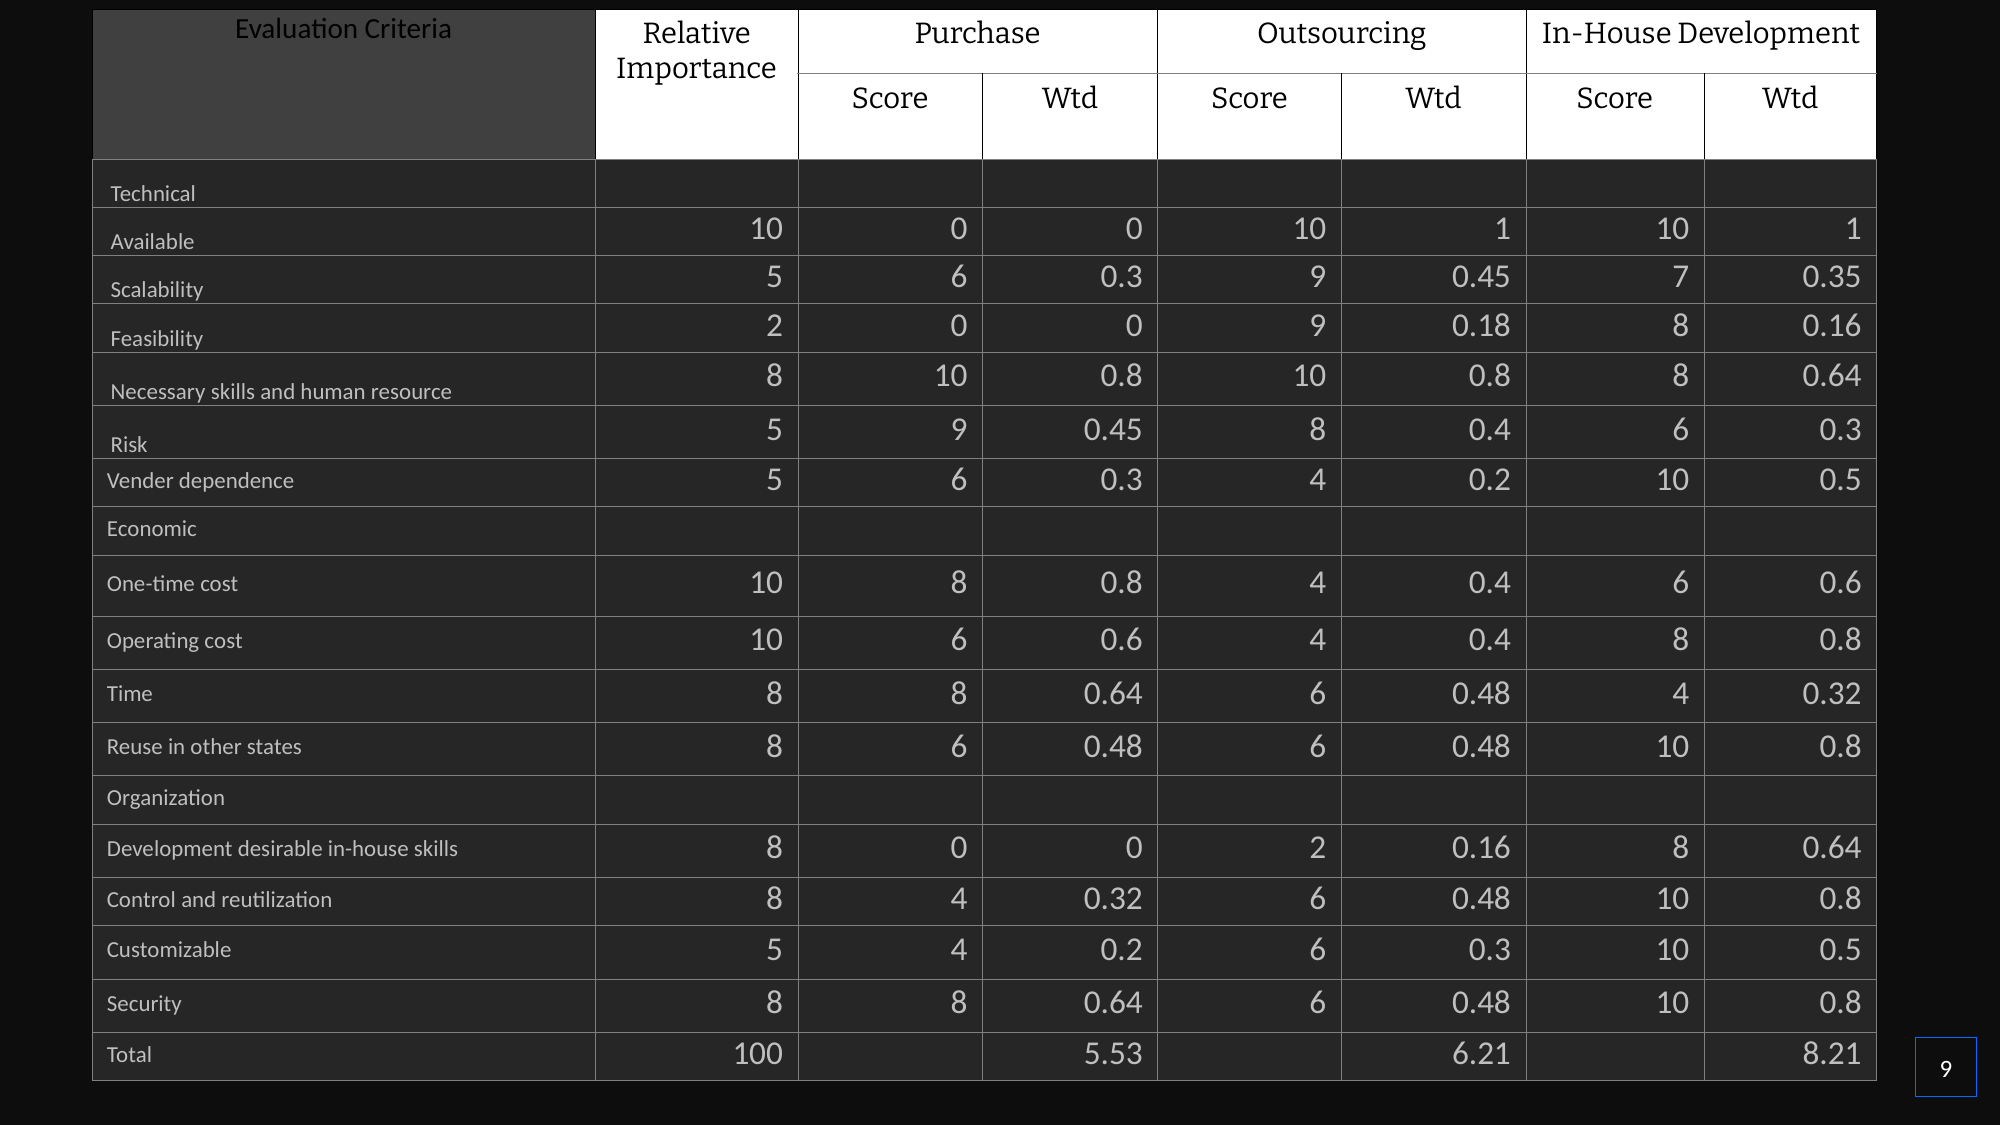

| Evaluation Criteria | Relative Importance | Purchase |  | Outsourcing |  | In-House Development |  |
| --- | --- | --- | --- | --- | --- | --- | --- |
|  |  | Score | Wtd | Score | Wtd | Score | Wtd |
| Technical |  |  |  |  |  |  |  |
| Available | 10 | 0 | 0 | 10 | 1 | 10 | 1 |
| Scalability | 5 | 6 | 0.3 | 9 | 0.45 | 7 | 0.35 |
| Feasibility | 2 | 0 | 0 | 9 | 0.18 | 8 | 0.16 |
| Necessary skills and human resource | 8 | 10 | 0.8 | 10 | 0.8 | 8 | 0.64 |
| Risk | 5 | 9 | 0.45 | 8 | 0.4 | 6 | 0.3 |
| Vender dependence | 5 | 6 | 0.3 | 4 | 0.2 | 10 | 0.5 |
| Economic |  |  |  |  |  |  |  |
| One-time cost | 10 | 8 | 0.8 | 4 | 0.4 | 6 | 0.6 |
| Operating cost | 10 | 6 | 0.6 | 4 | 0.4 | 8 | 0.8 |
| Time | 8 | 8 | 0.64 | 6 | 0.48 | 4 | 0.32 |
| Reuse in other states | 8 | 6 | 0.48 | 6 | 0.48 | 10 | 0.8 |
| Organization |  |  |  |  |  |  |  |
| Development desirable in-house skills | 8 | 0 | 0 | 2 | 0.16 | 8 | 0.64 |
| Control and reutilization | 8 | 4 | 0.32 | 6 | 0.48 | 10 | 0.8 |
| Customizable | 5 | 4 | 0.2 | 6 | 0.3 | 10 | 0.5 |
| Security | 8 | 8 | 0.64 | 6 | 0.48 | 10 | 0.8 |
| Total | 100 |  | 5.53 |  | 6.21 |  | 8.21 |
9